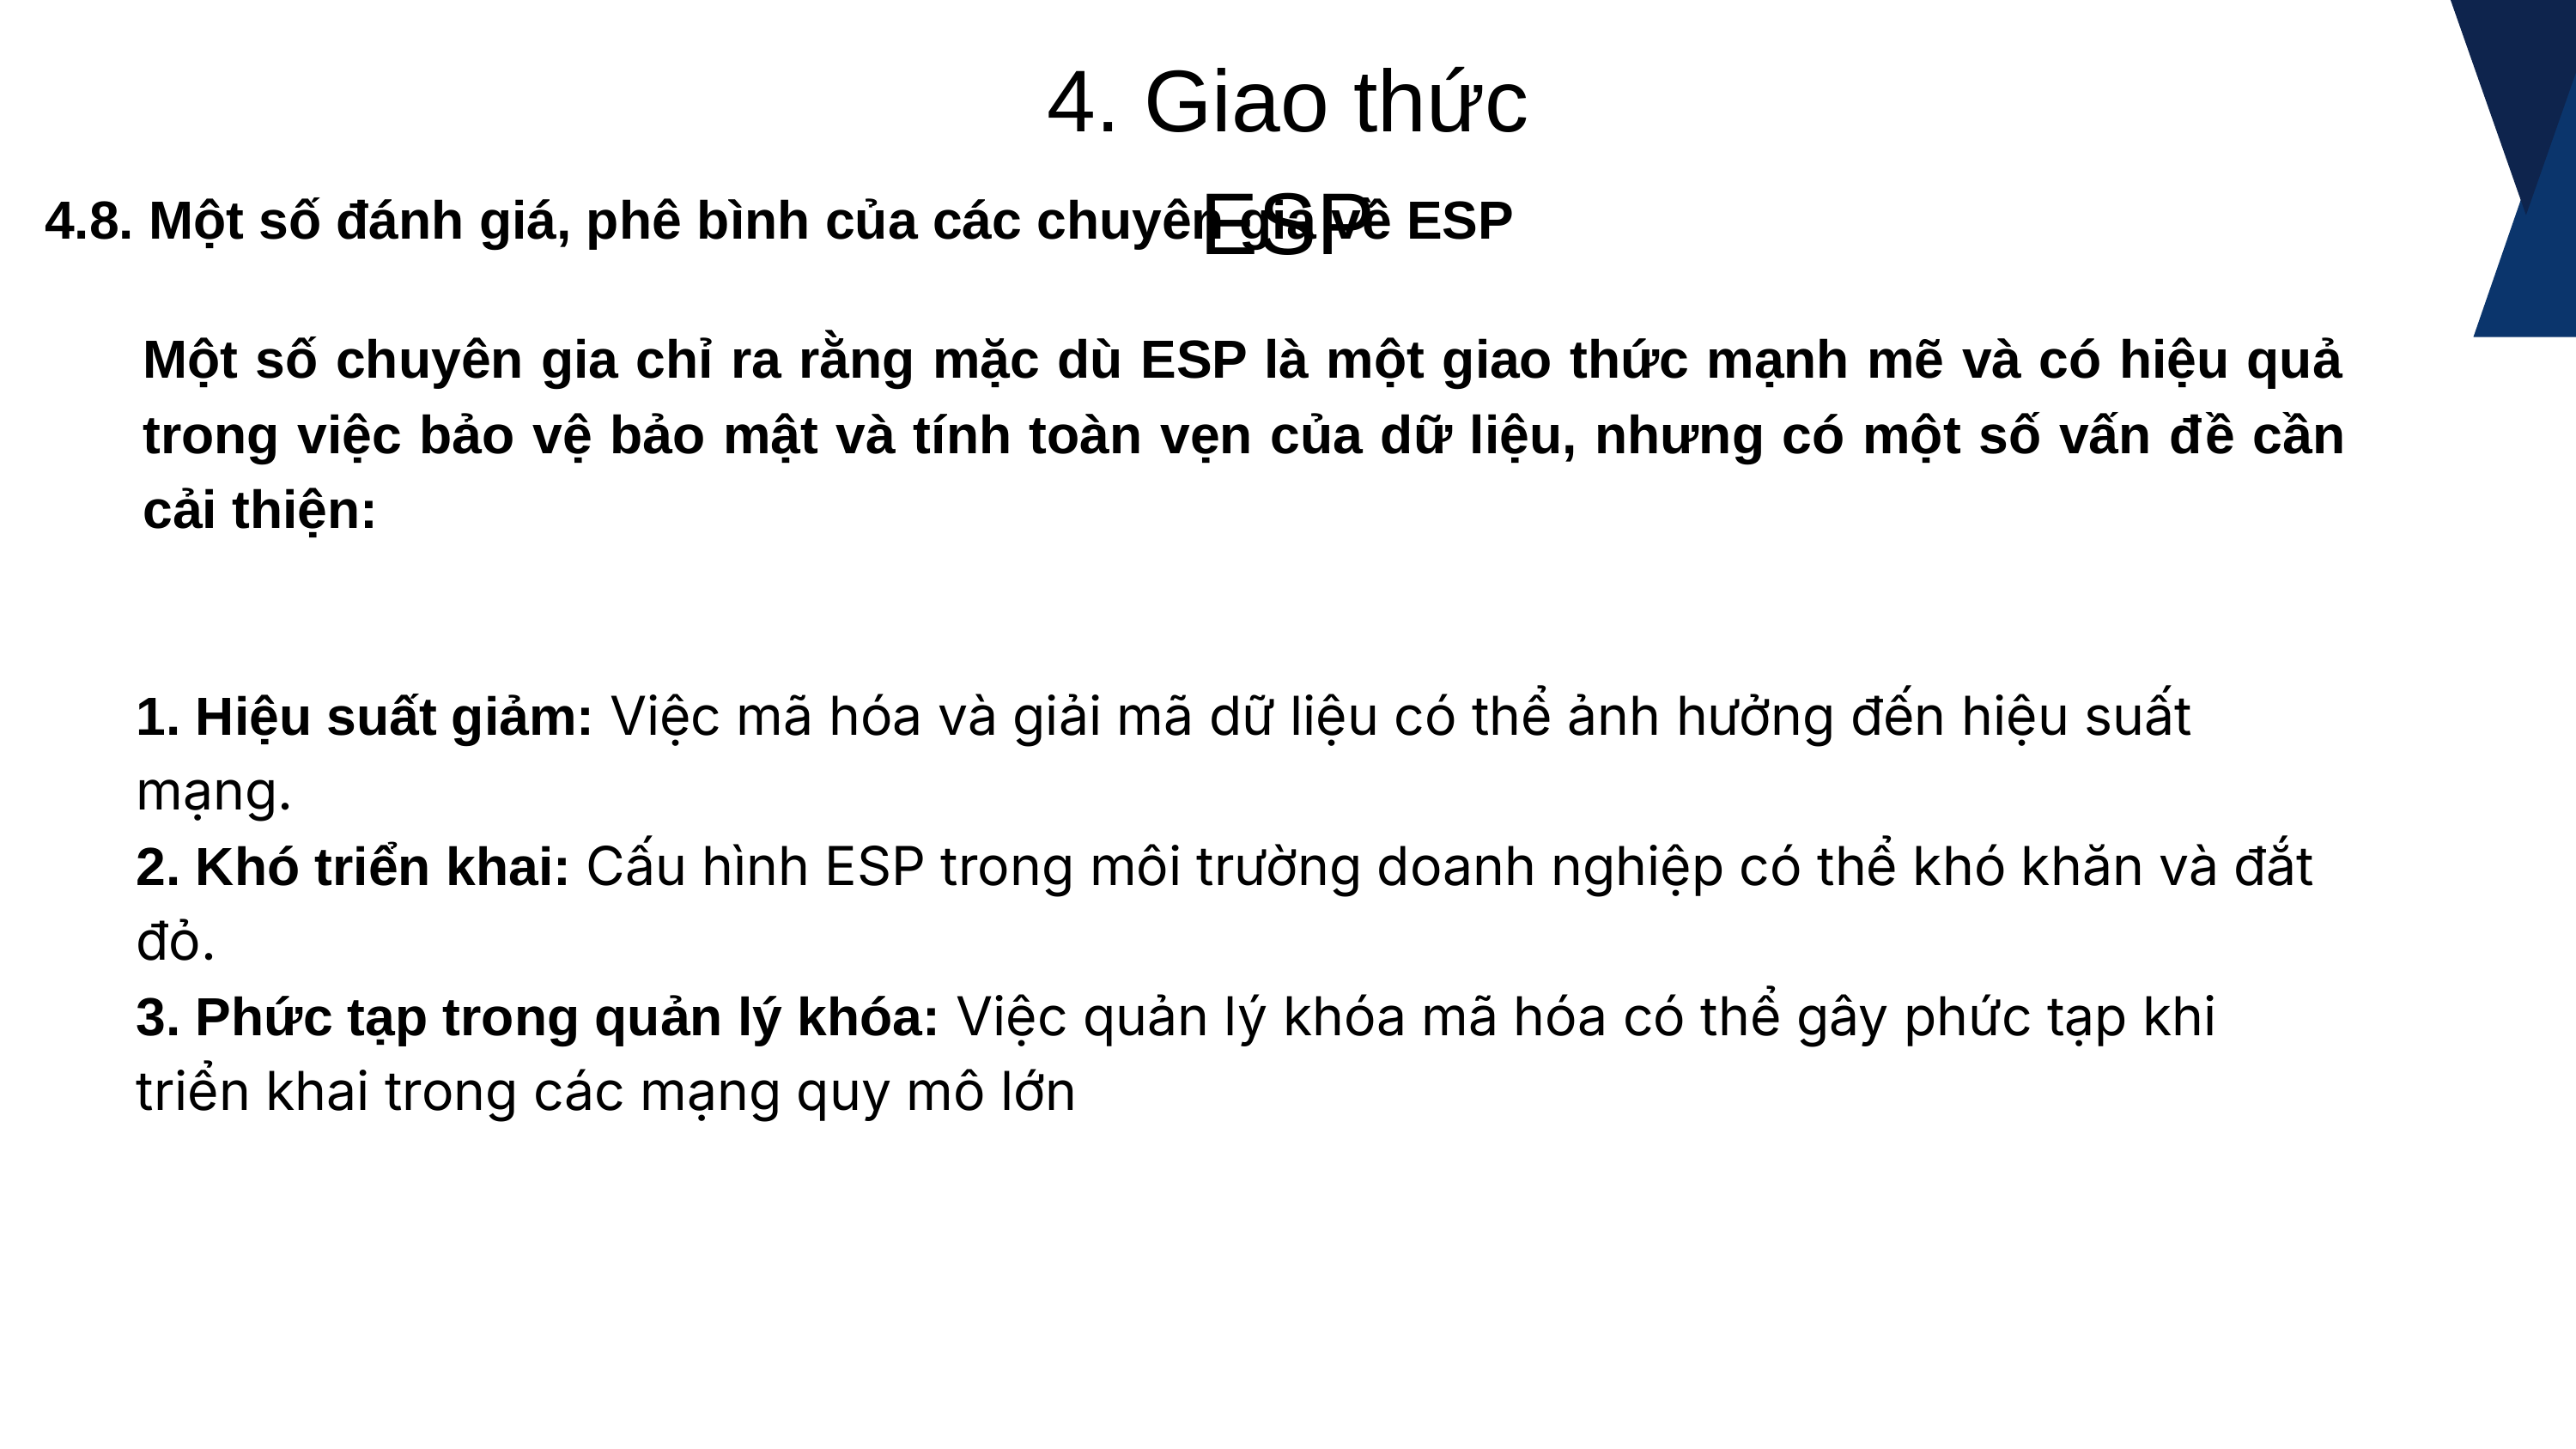

4. Giao thức ESP

4.8. Một số đánh giá, phê bình của các chuyên gia về ESP
Một số chuyên gia chỉ ra rằng mặc dù ESP là một giao thức mạnh mẽ và có hiệu quả trong việc bảo vệ bảo mật và tính toàn vẹn của dữ liệu, nhưng có một số vấn đề cần cải thiện:

1. Hiệu suất giảm: Việc mã hóa và giải mã dữ liệu có thể ảnh hưởng đến hiệu suất mạng.
2. Khó triển khai: Cấu hình ESP trong môi trường doanh nghiệp có thể khó khăn và đắt đỏ.
3. Phức tạp trong quản lý khóa: Việc quản lý khóa mã hóa có thể gây phức tạp khi triển khai trong các mạng quy mô lớn